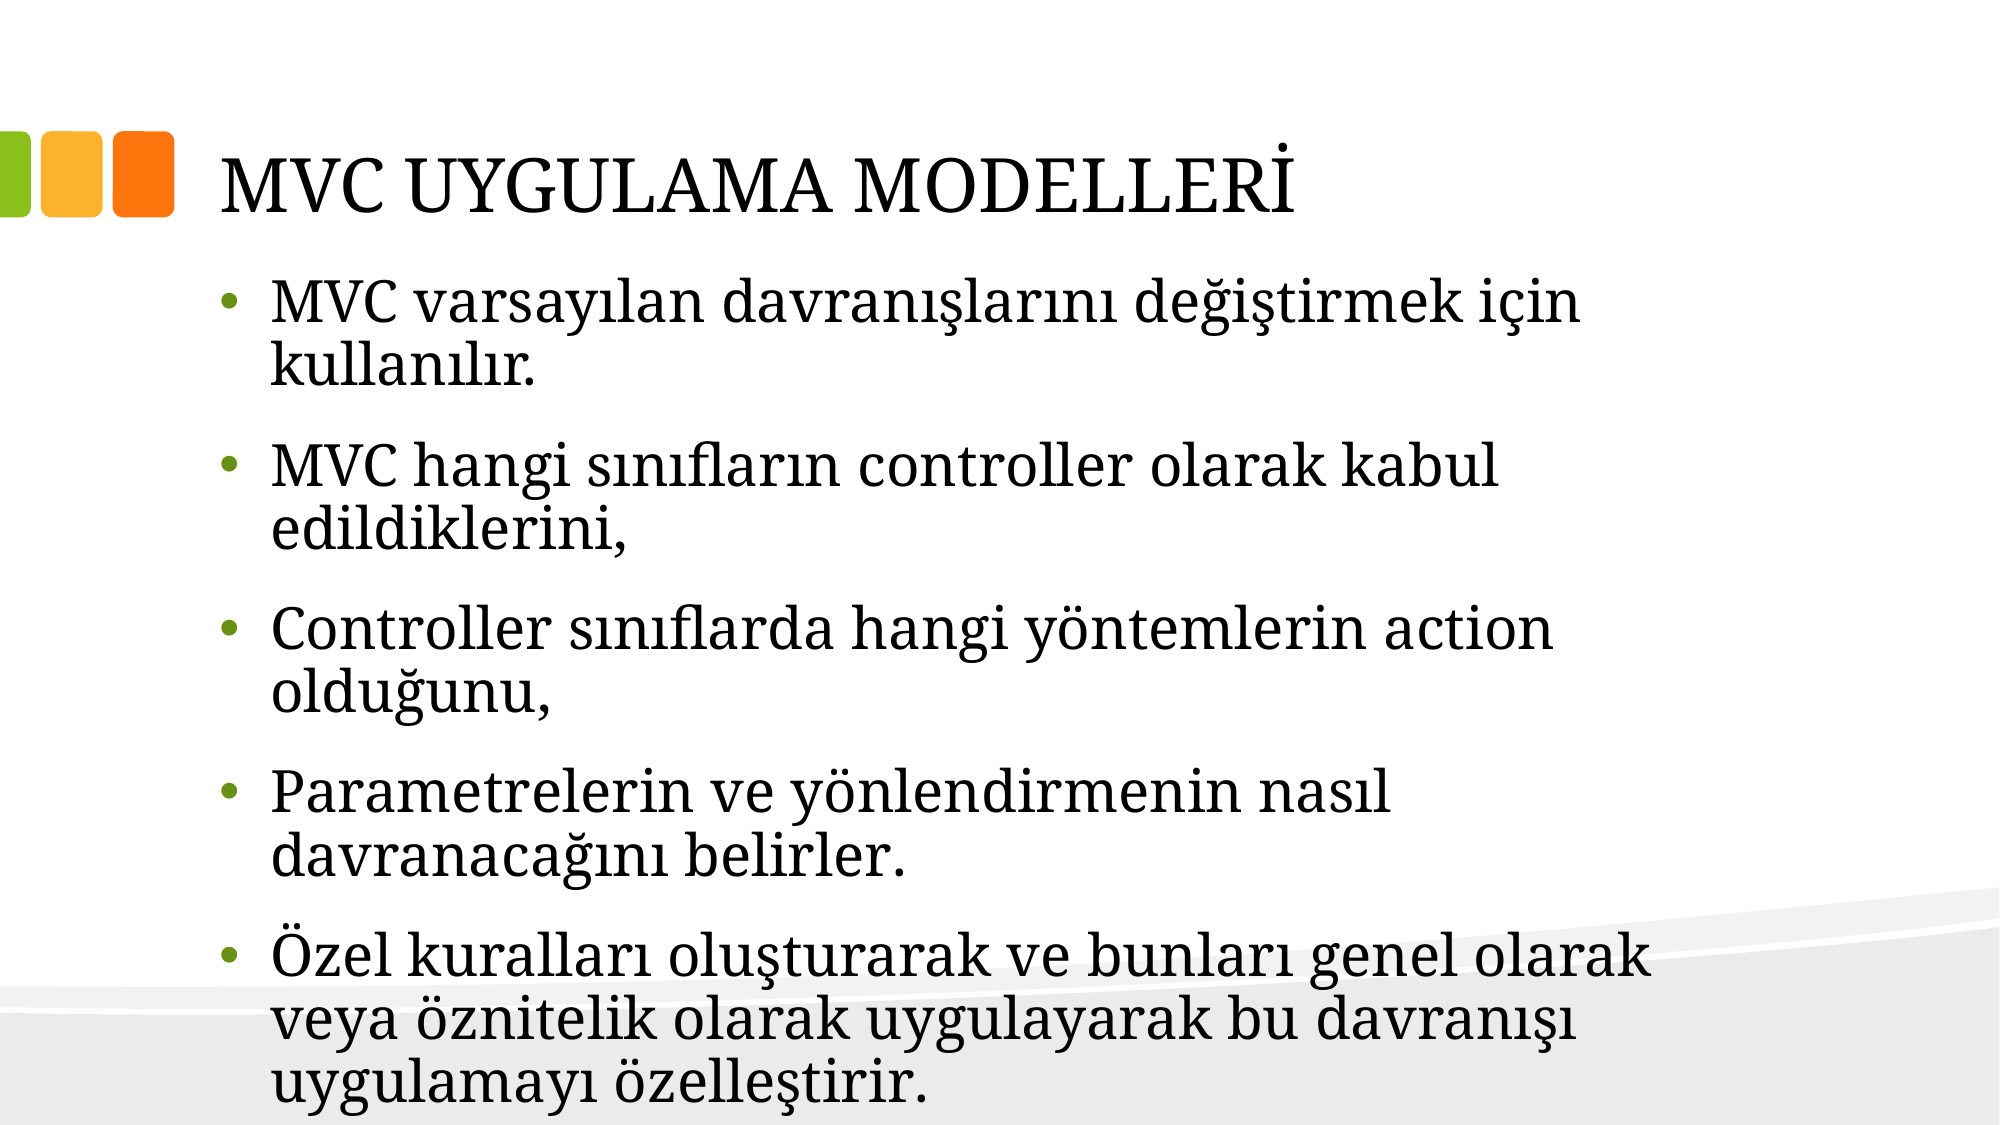

# MVC UYGULAMA MODELLERİ
MVC varsayılan davranışlarını değiştirmek için kullanılır.
MVC hangi sınıfların controller olarak kabul edildiklerini,
Controller sınıflarda hangi yöntemlerin action olduğunu,
Parametrelerin ve yönlendirmenin nasıl davranacağını belirler.
Özel kuralları oluşturarak ve bunları genel olarak veya öznitelik olarak uygulayarak bu davranışı uygulamayı özelleştirir.